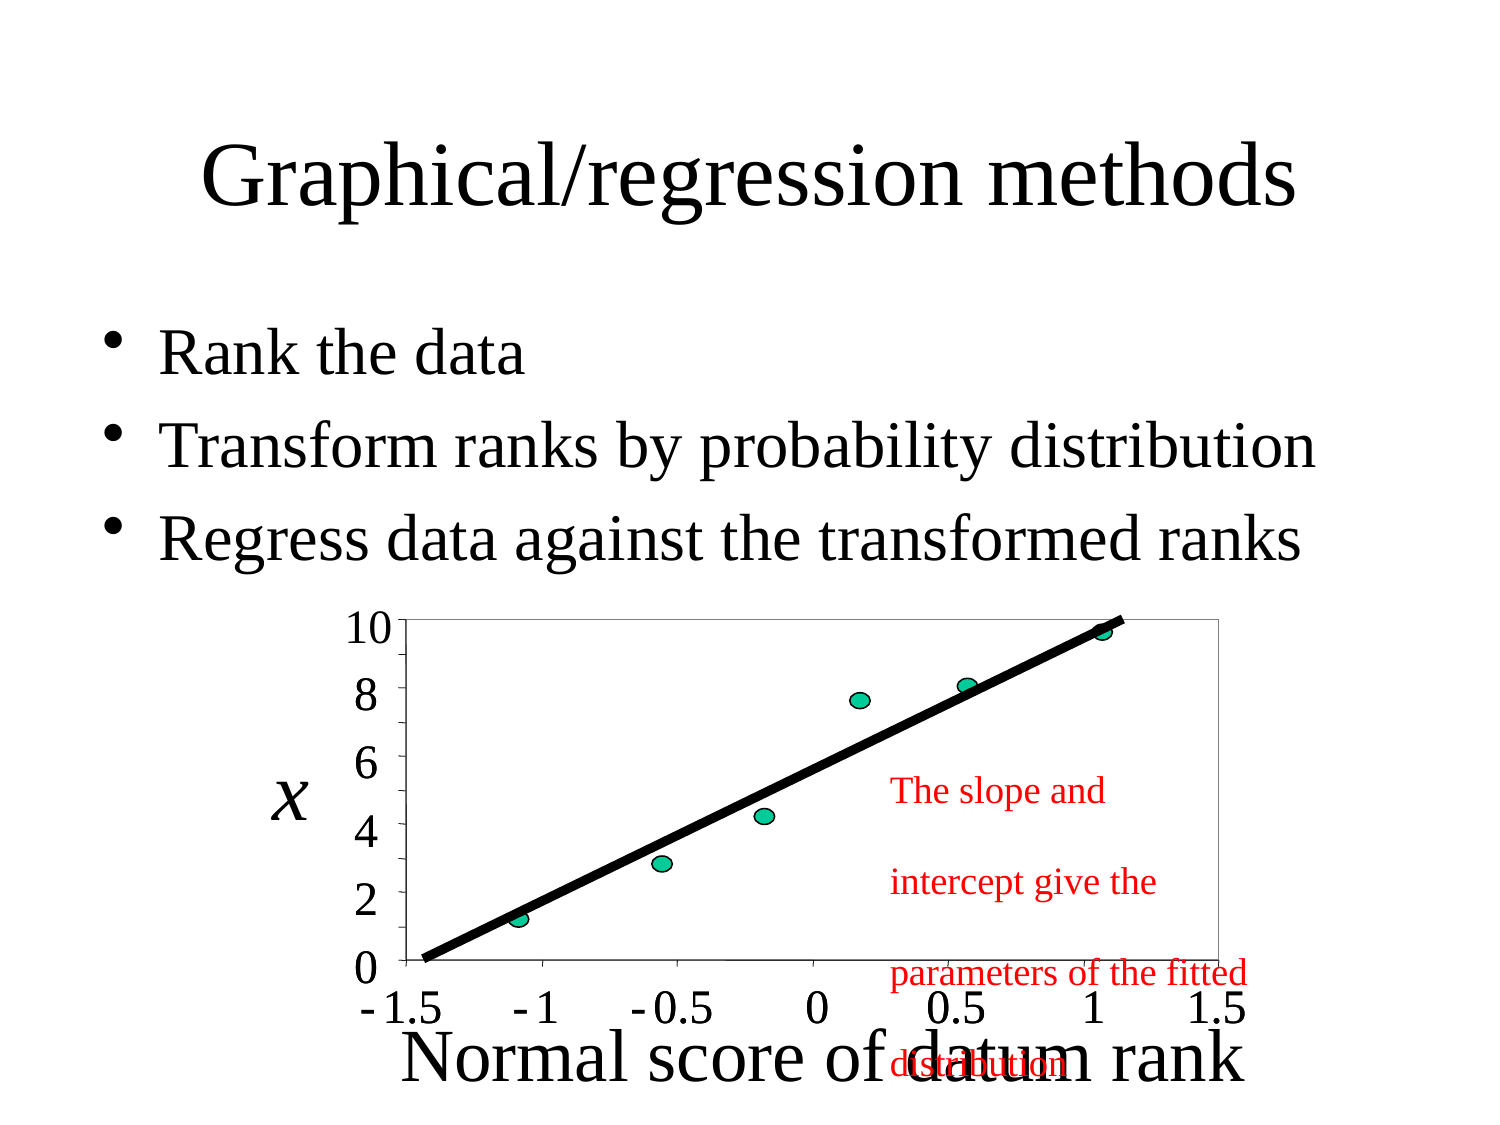

# Graphical/regression methods
Rank the data
Transform ranks by probability distribution
Regress data against the transformed ranks
10

8
8

The slope and intercept give the parameters of the fitted distribution

6
6
x

4
4

2
2

0
0

-
-
1.5
1.5
-
-
1
1
-
-
0.5
0.5
0
0
0.5
0.5
1
1
1.5
1.5
Normal score of datum rank